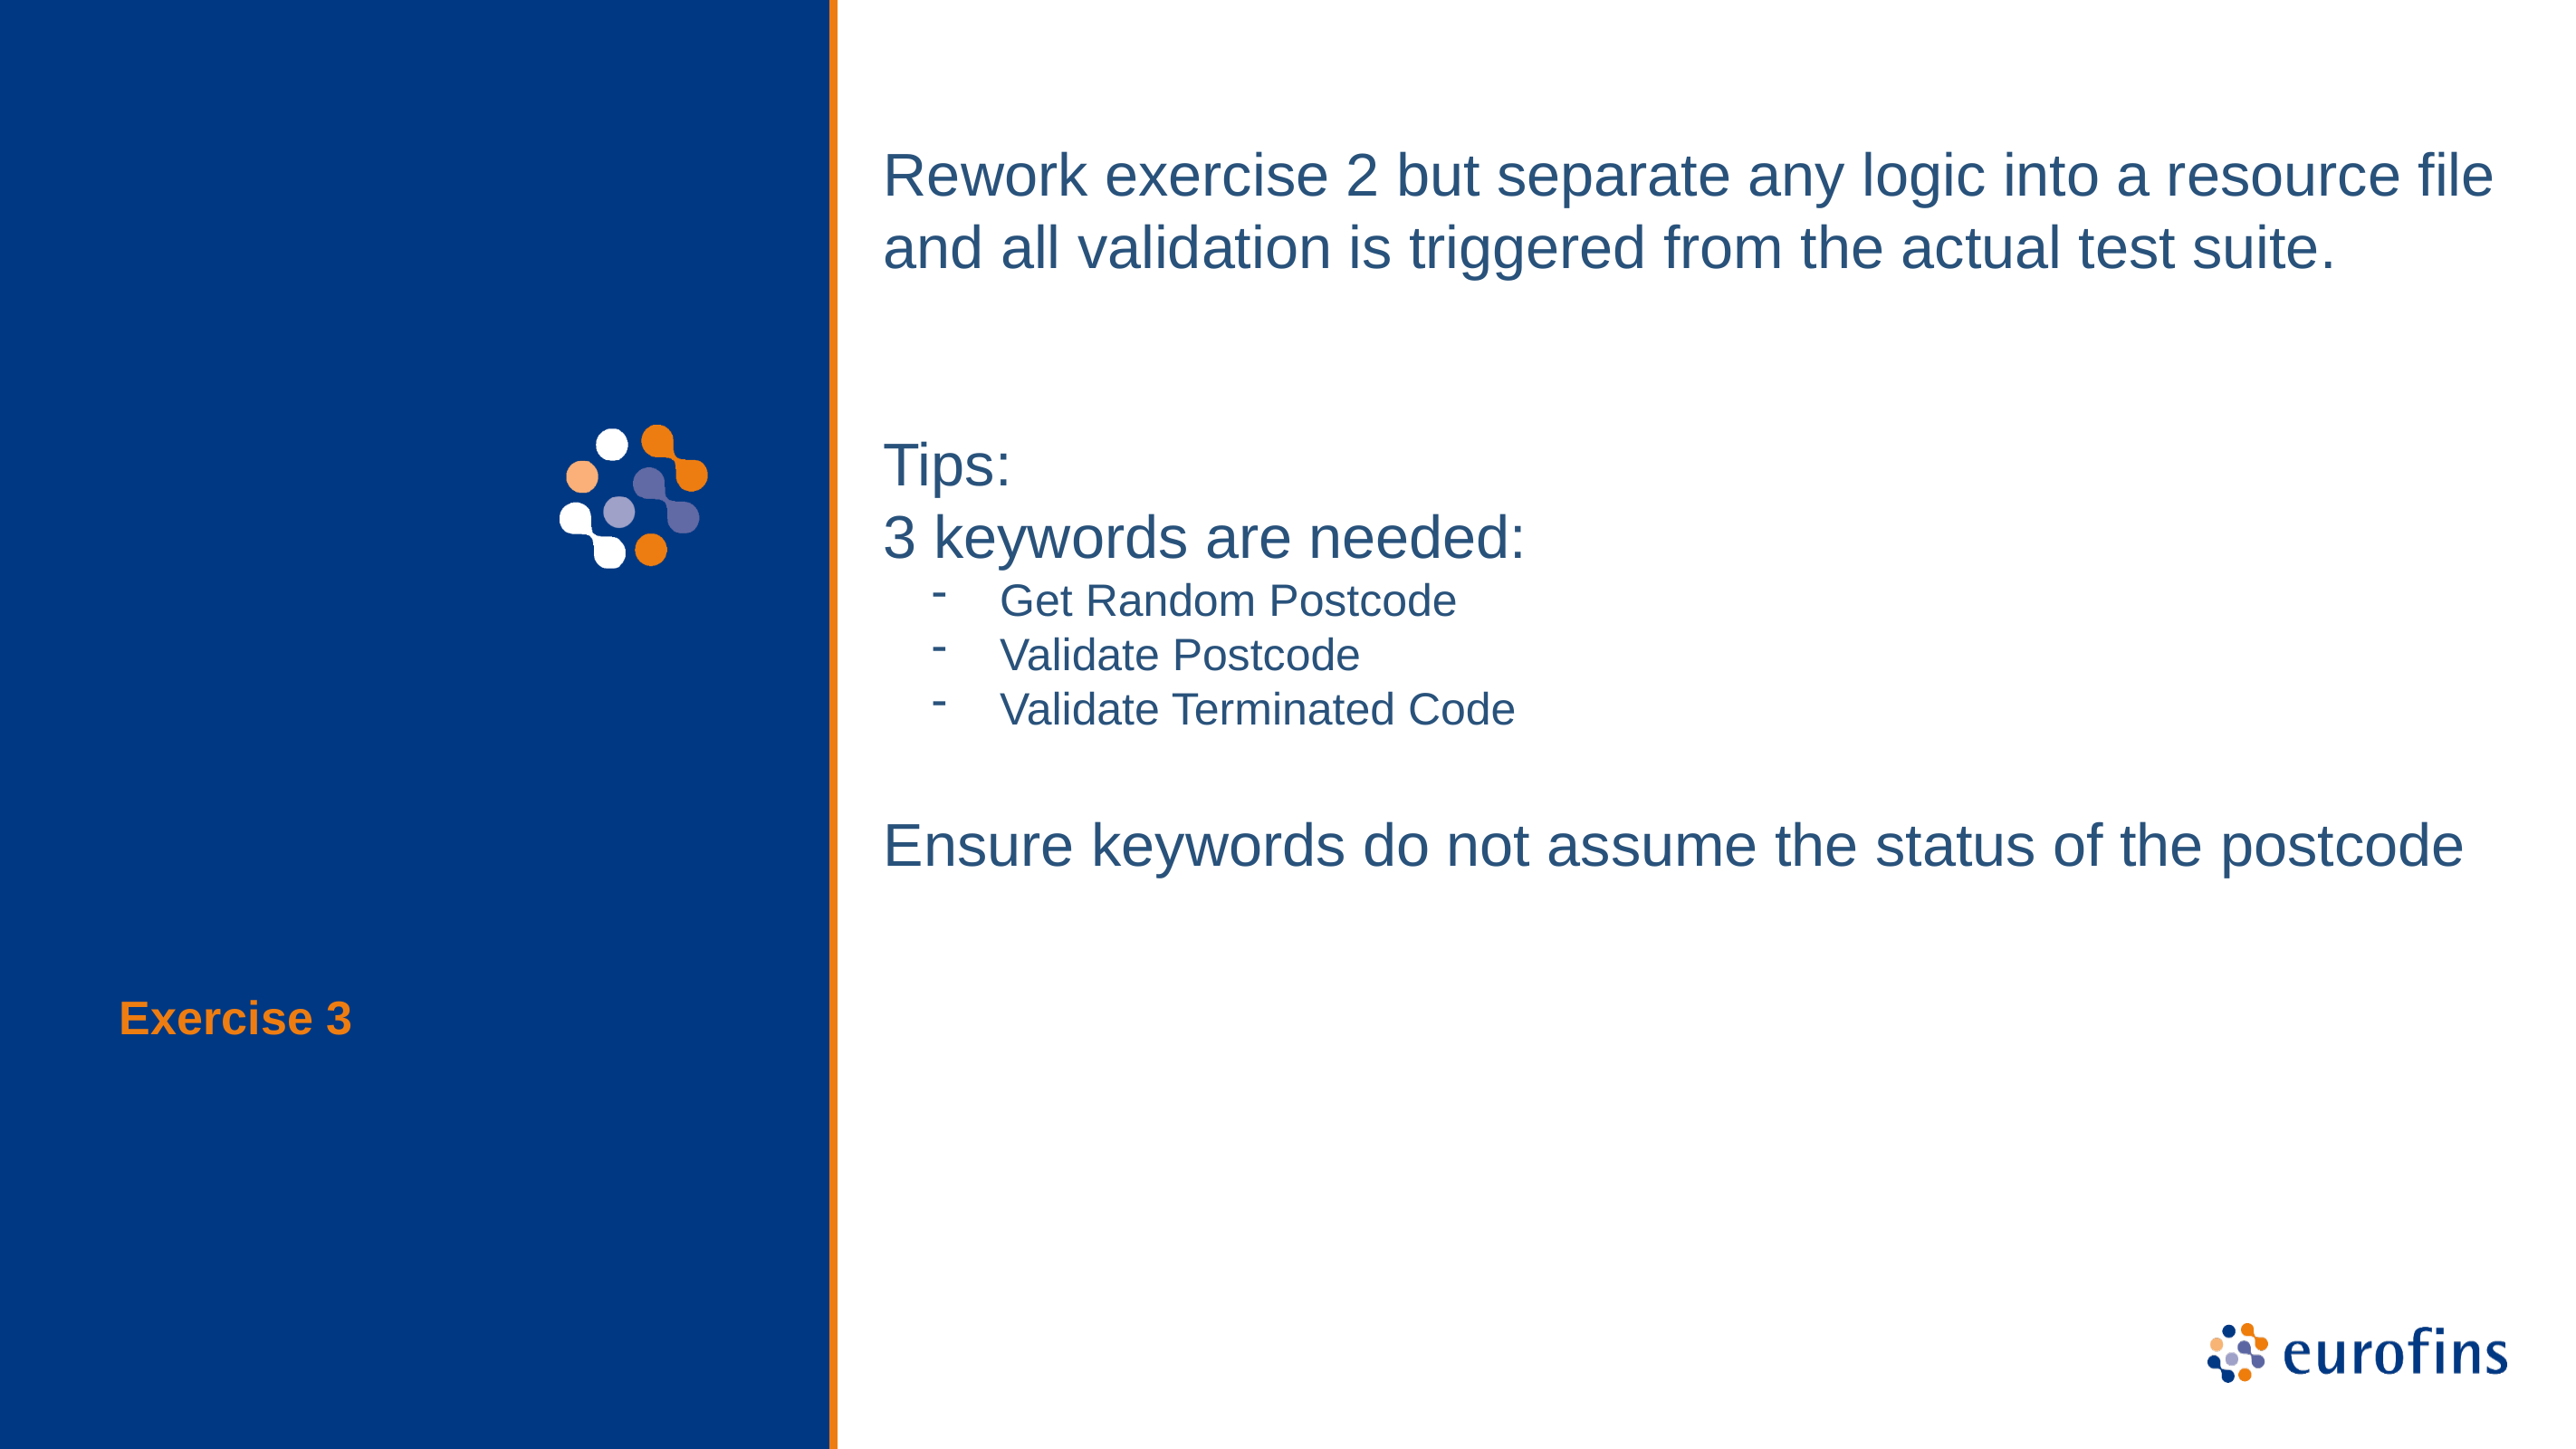

Rework exercise 2 but separate any logic into a resource file and all validation is triggered from the actual test suite.

Tips:
3 keywords are needed:
Get Random Postcode
Validate Postcode
Validate Terminated Code

Ensure keywords do not assume the status of the postcode
Exercise 3